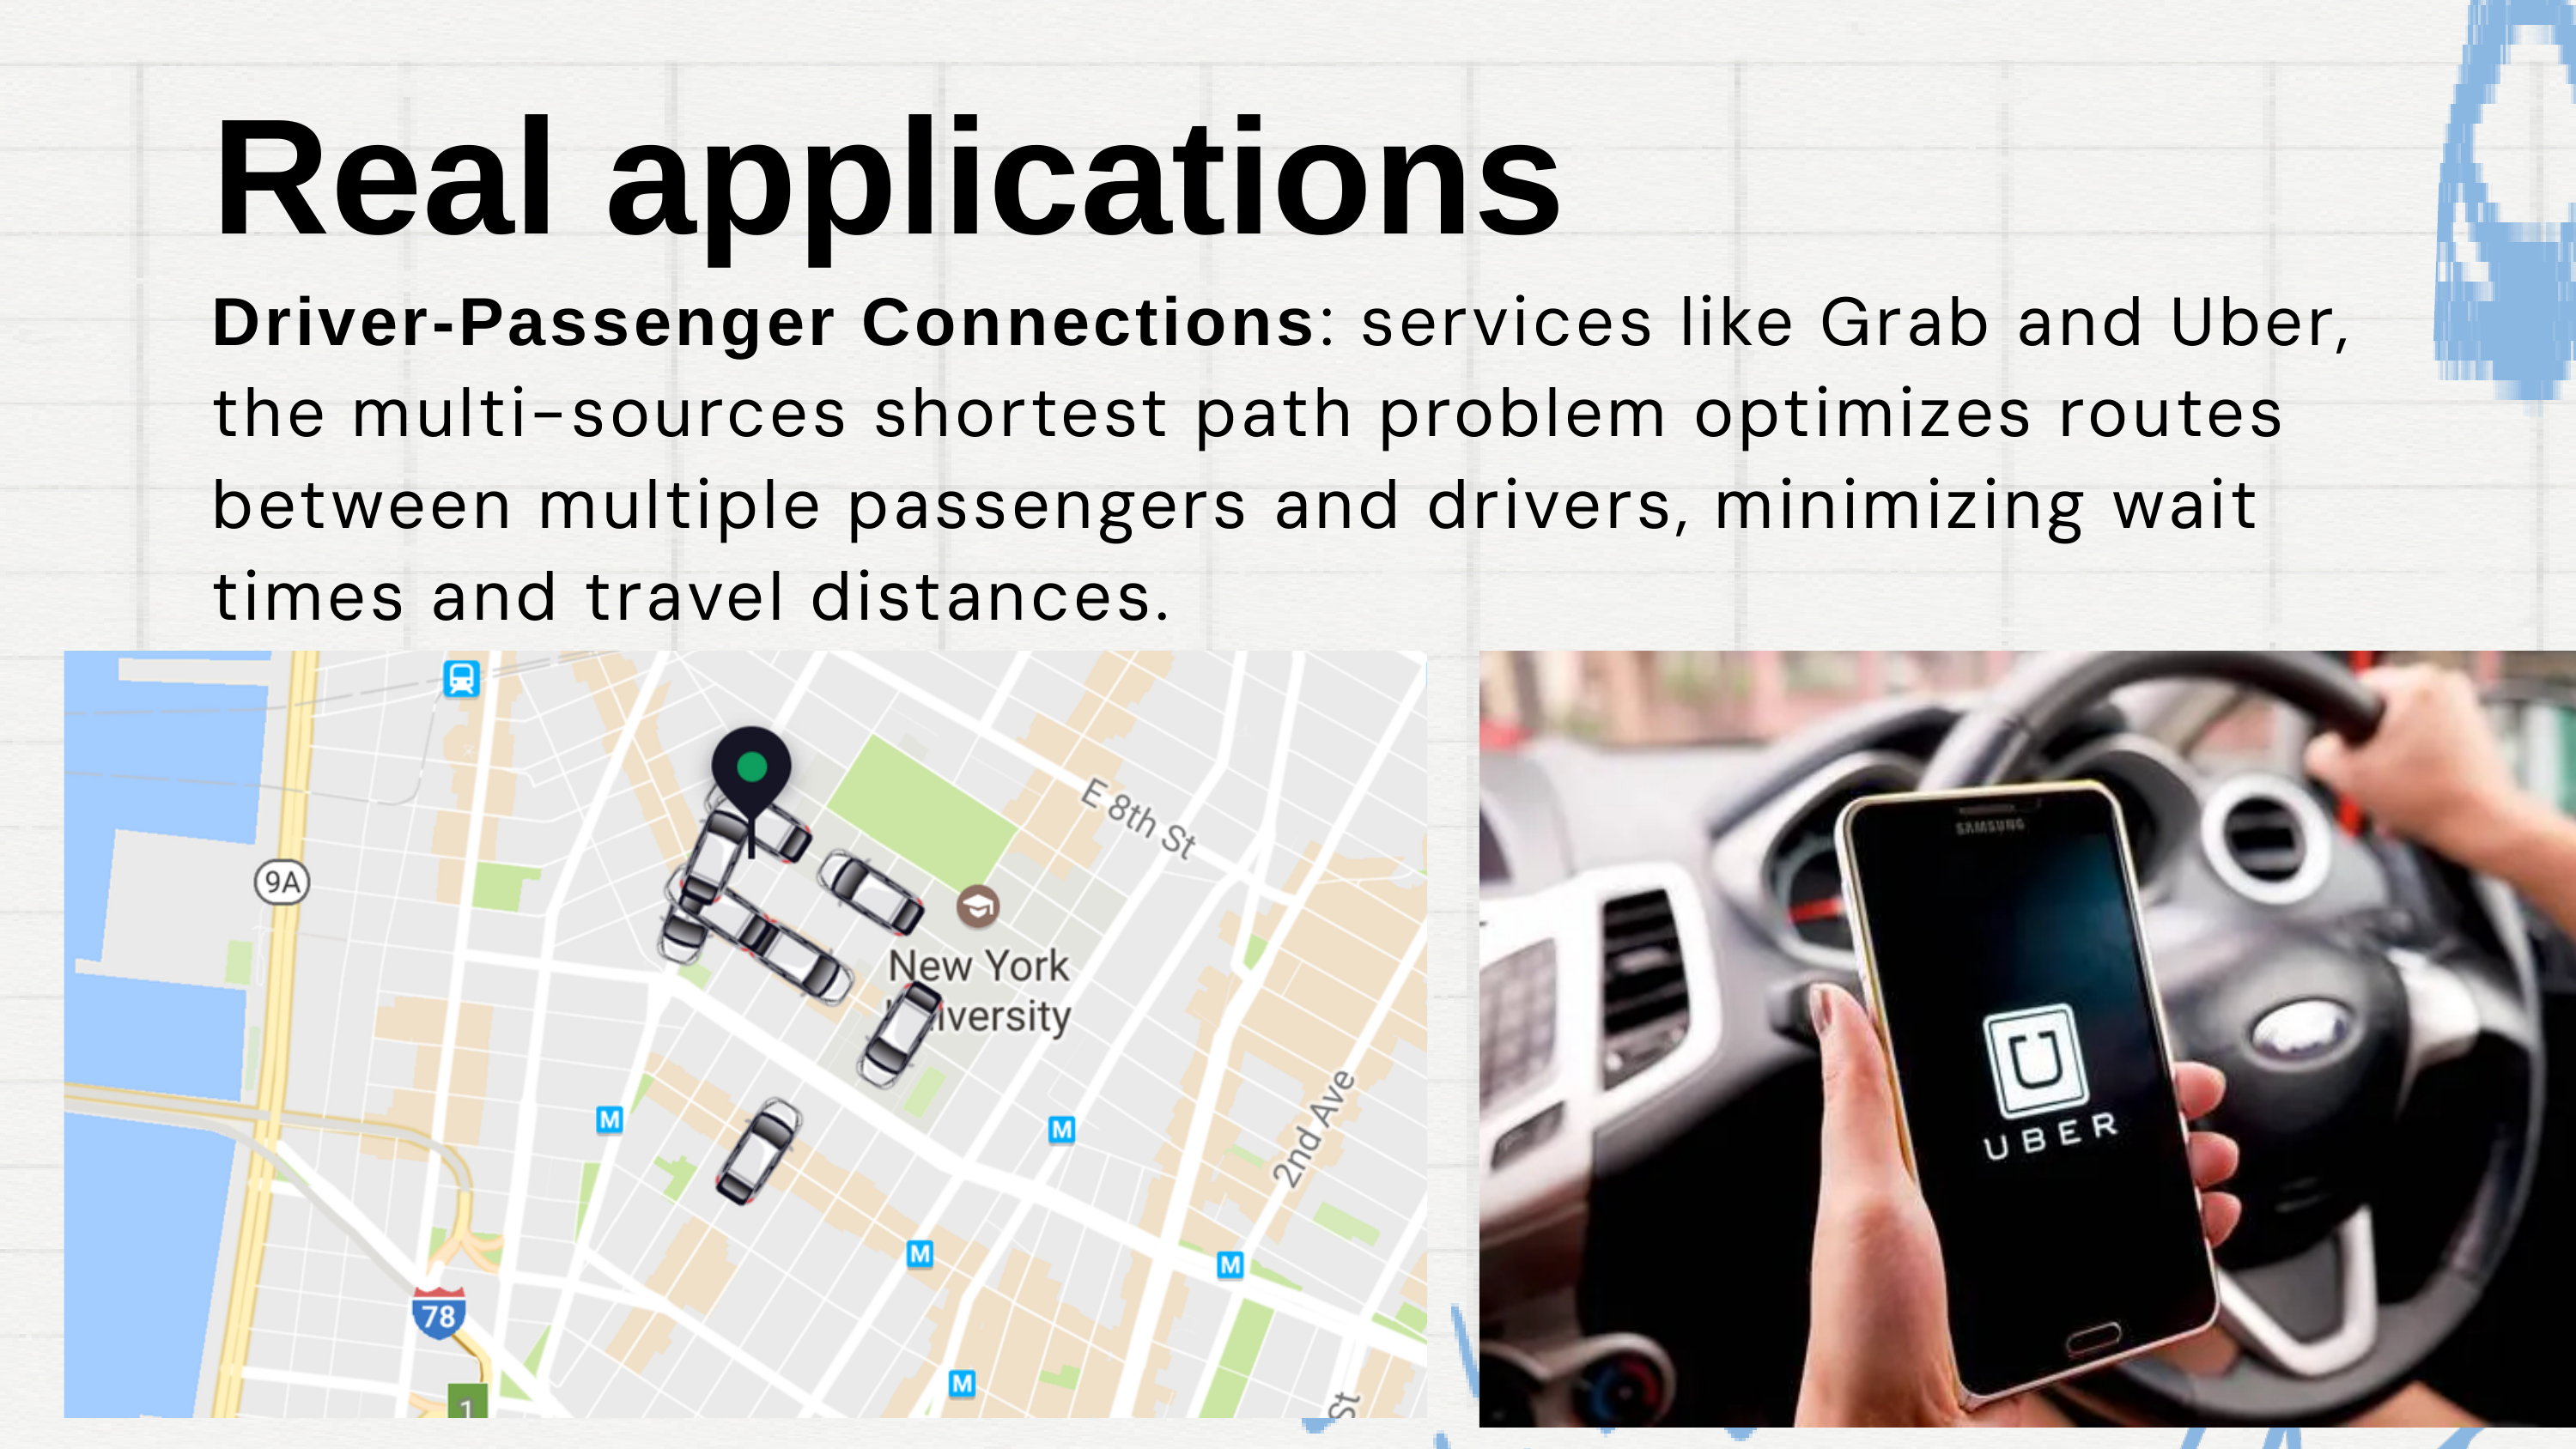

Real applications
Driver-Passenger Connections: services like Grab and Uber, the multi-sources shortest path problem optimizes routes between multiple passengers and drivers, minimizing wait times and travel distances.